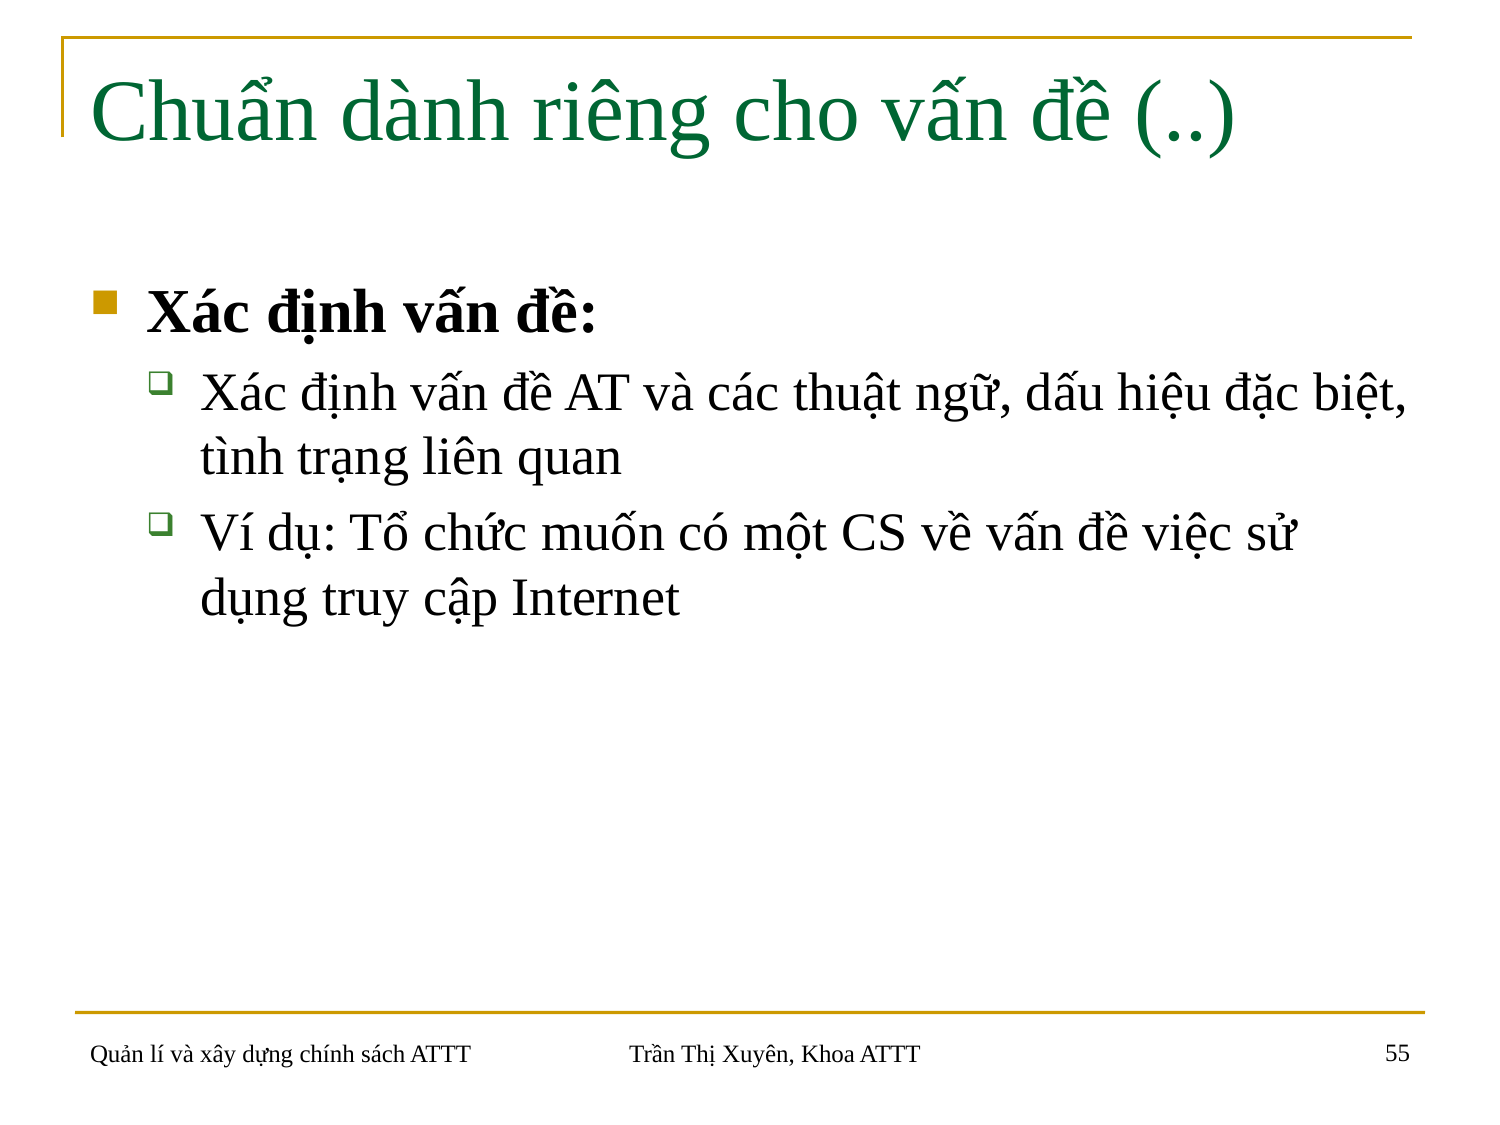

# Chuẩn dành riêng cho vấn đề (..)
Xác định vấn đề:
Xác định vấn đề AT và các thuật ngữ, dấu hiệu đặc biệt, tình trạng liên quan
Ví dụ: Tổ chức muốn có một CS về vấn đề việc sử dụng truy cập Internet

55
Quản lí và xây dựng chính sách ATTT
Trần Thị Xuyên, Khoa ATTT